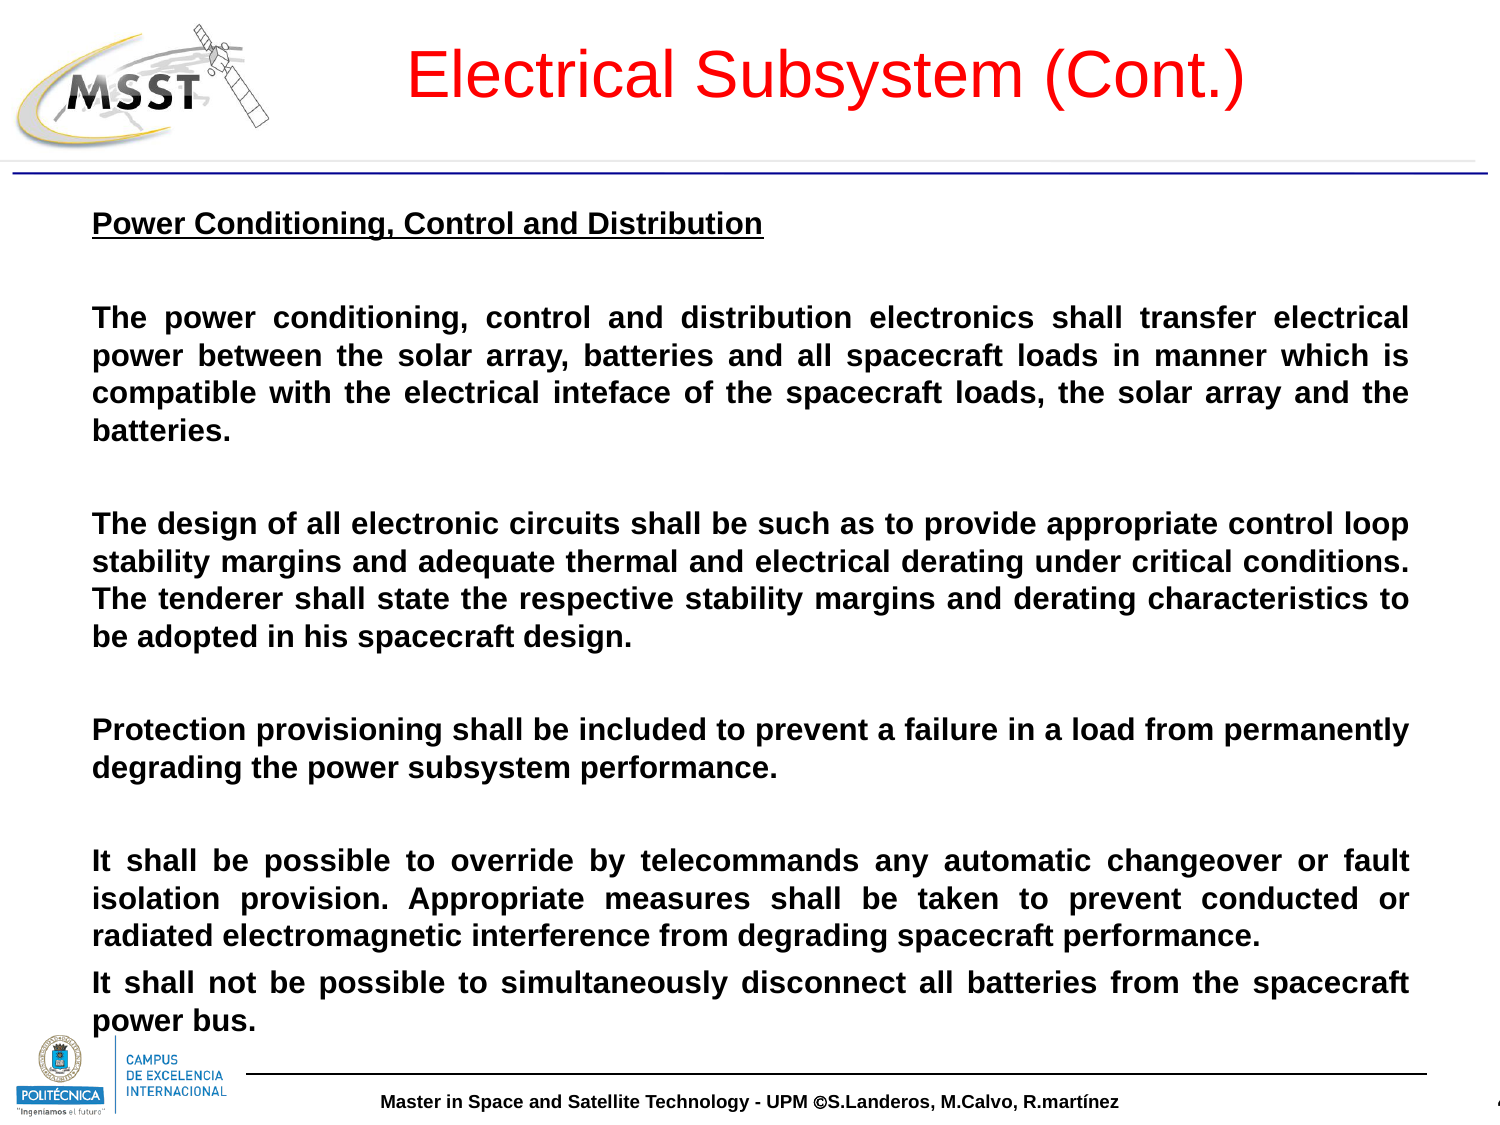

Electrical Subsystem (Cont.)
Power Conditioning, Control and Distribution

The power conditioning, control and distribution electronics shall transfer electrical power between the solar array, batteries and all spacecraft loads in manner which is compatible with the electrical inteface of the spacecraft loads, the solar array and the batteries.

The design of all electronic circuits shall be such as to provide appropriate control loop stability margins and adequate thermal and electrical derating under critical conditions. The tenderer shall state the respective stability margins and derating characteristics to be adopted in his spacecraft design.

Protection provisioning shall be included to prevent a failure in a load from permanently degrading the power subsystem performance.

It shall be possible to override by telecommands any automatic changeover or fault isolation provision. Appropriate measures shall be taken to prevent conducted or radiated electromagnetic interference from degrading spacecraft performance.
It shall not be possible to simultaneously disconnect all batteries from the spacecraft power bus.